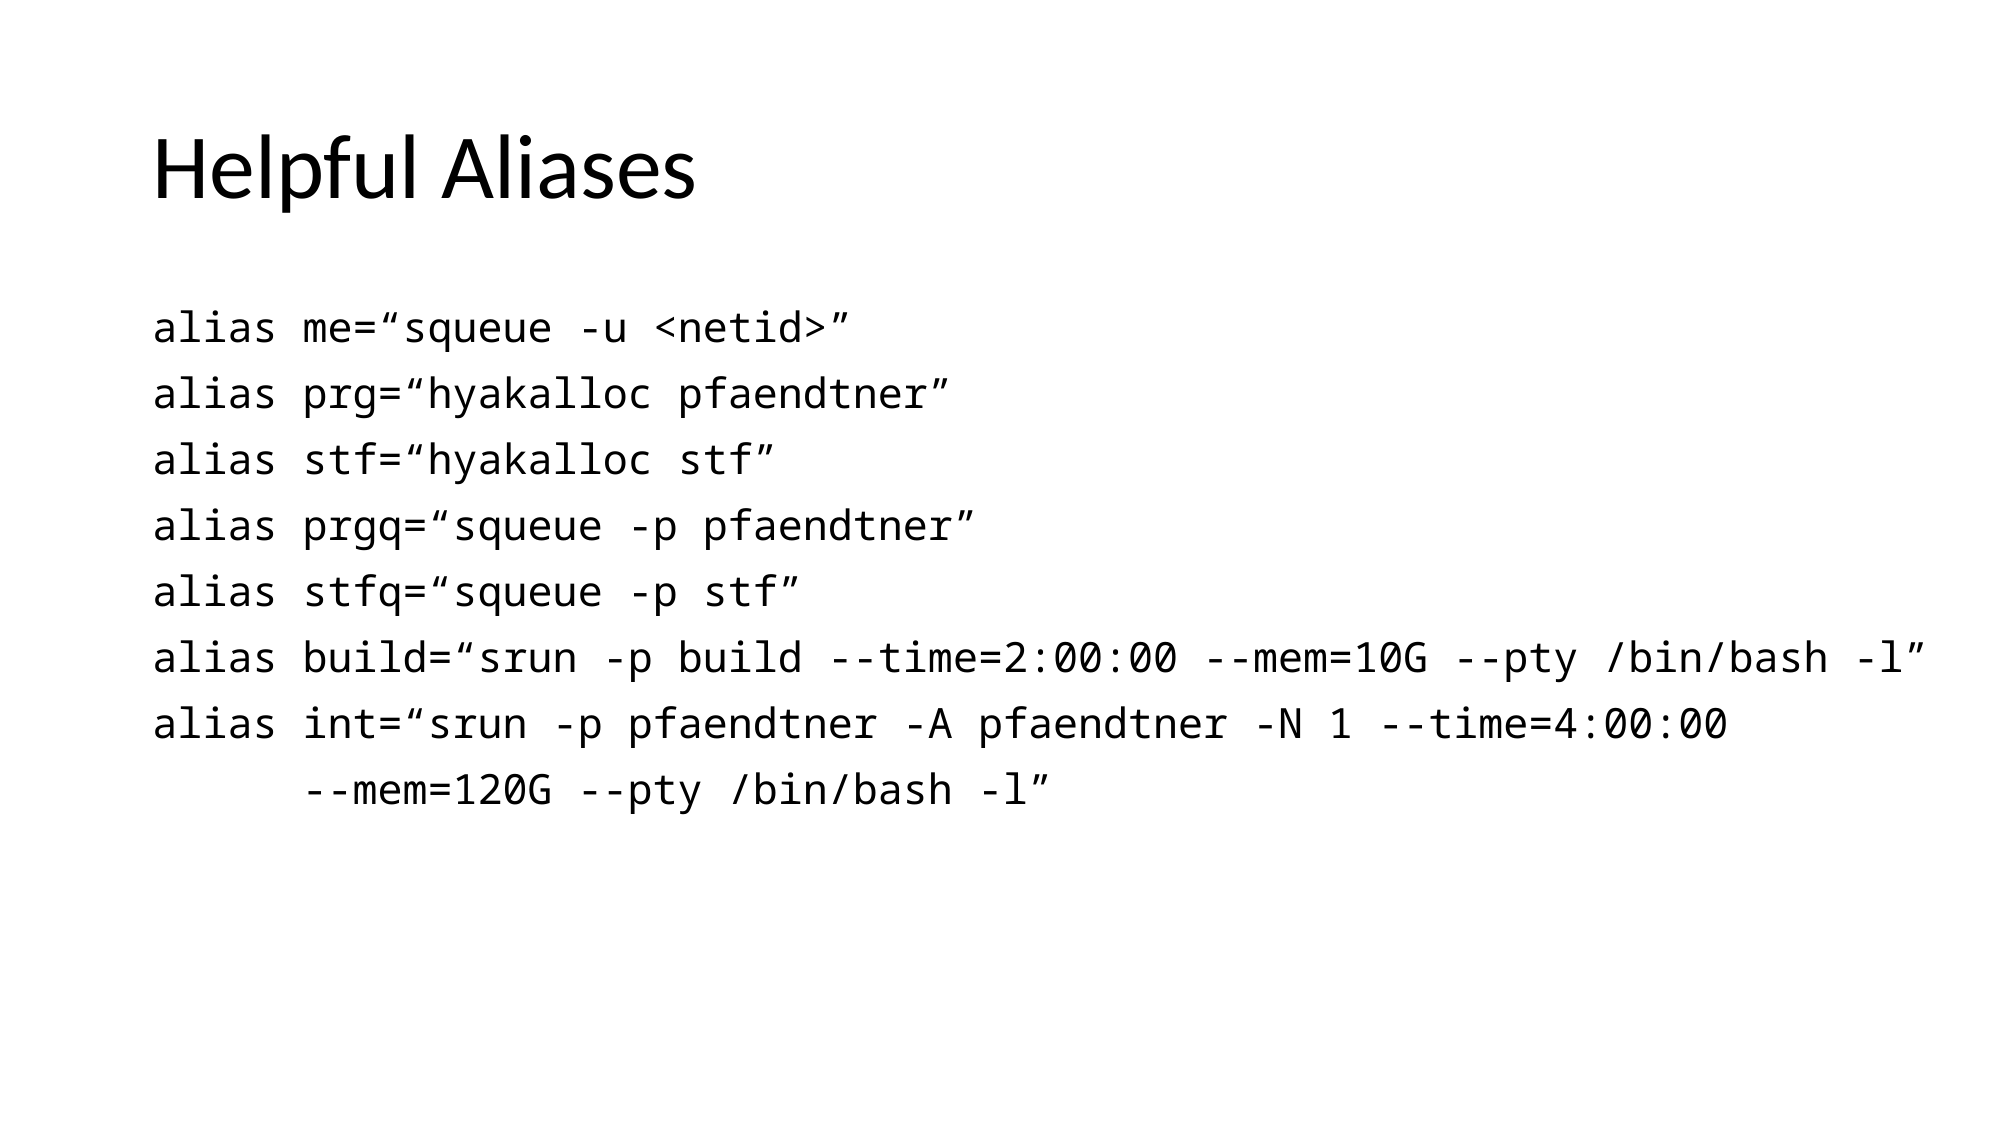

# Helpful Aliases
alias me=“squeue -u <netid>”
alias prg=“hyakalloc pfaendtner”
alias stf=“hyakalloc stf”
alias prgq=“squeue -p pfaendtner”
alias stfq=“squeue -p stf”
alias build=“srun -p build --time=2:00:00 --mem=10G --pty /bin/bash -l”
alias int=“srun -p pfaendtner -A pfaendtner -N 1 --time=4:00:00
	--mem=120G --pty /bin/bash -l”